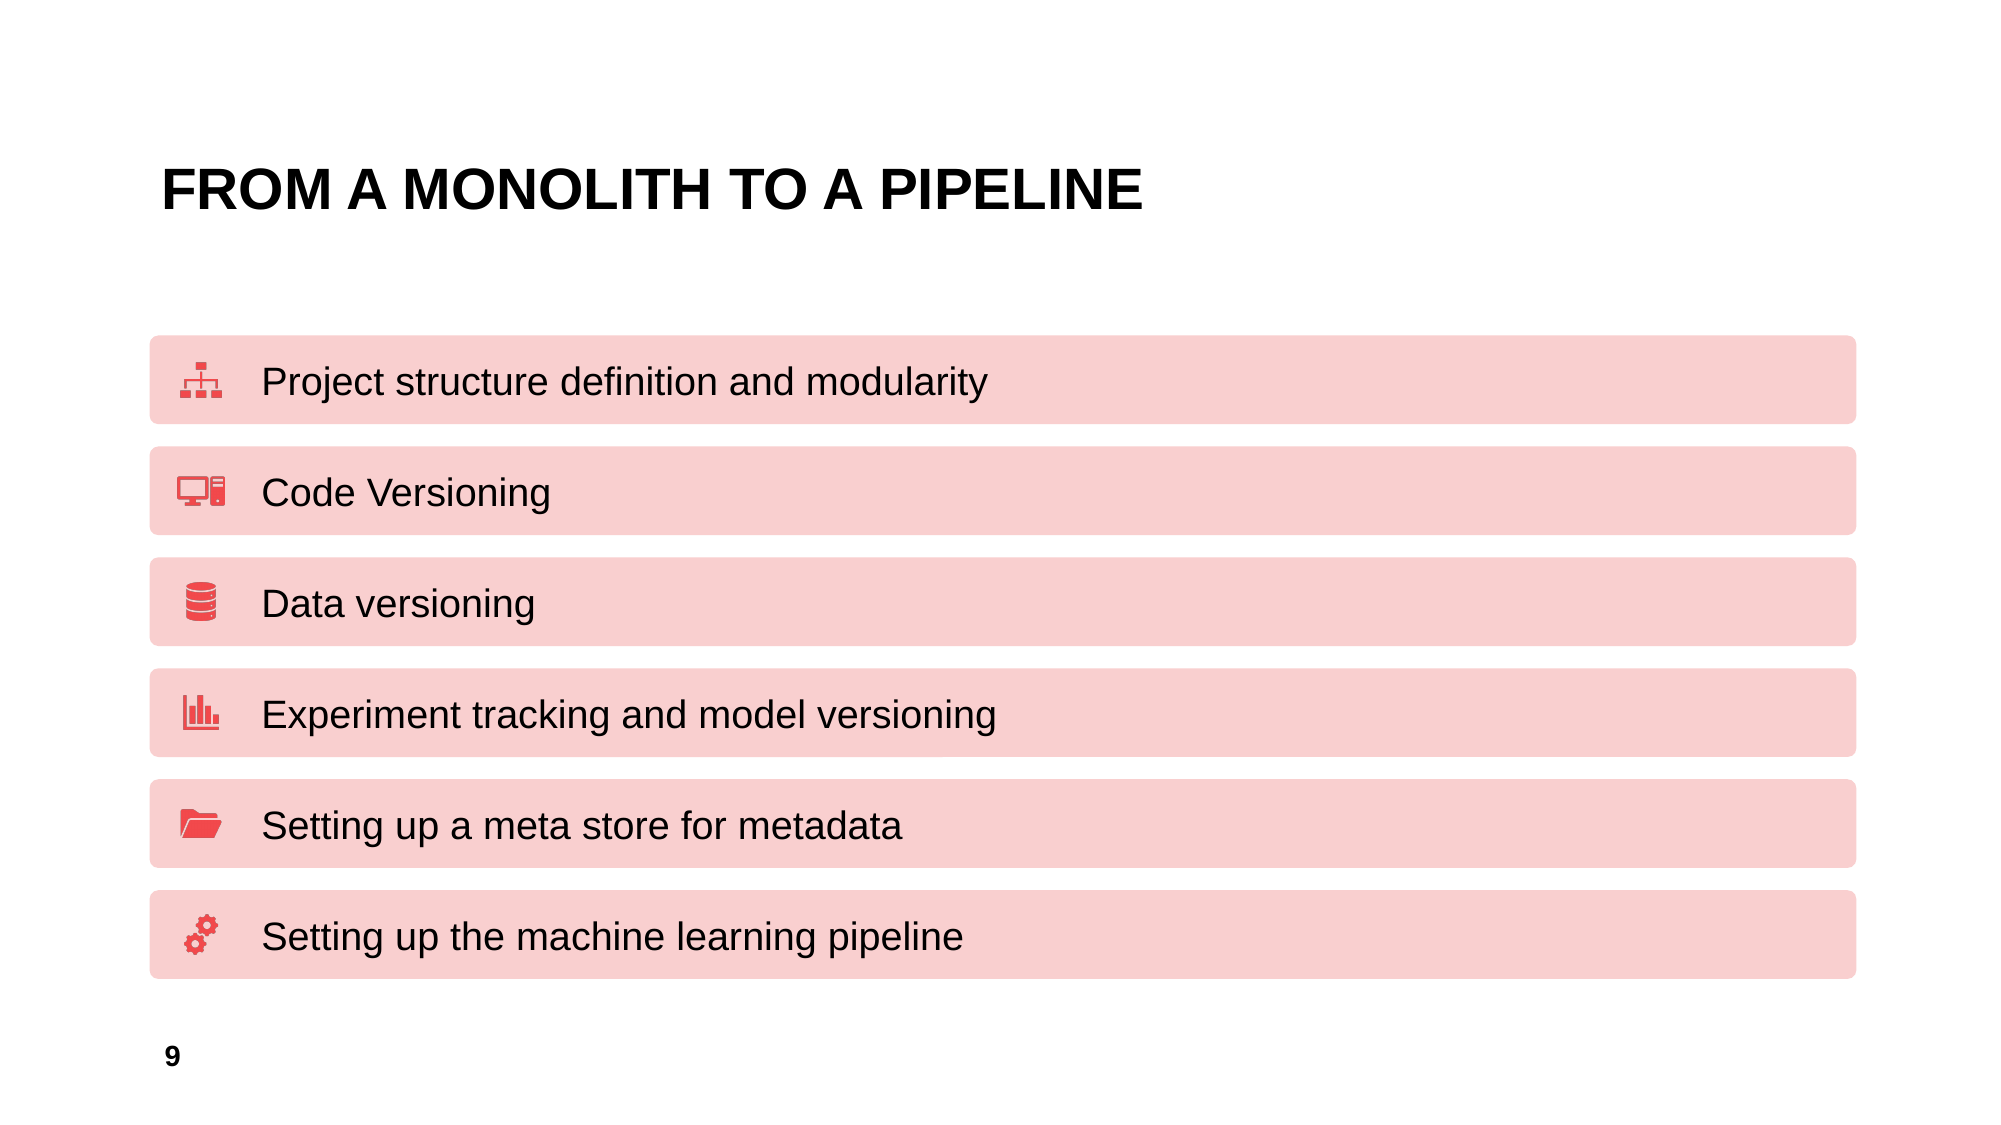

From a Monolith to a Pipeline
Project structure definition and modularity
Code Versioning
Data versioning
Experiment tracking and model versioning
Setting up a meta store for metadata
Setting up the machine learning pipeline
9